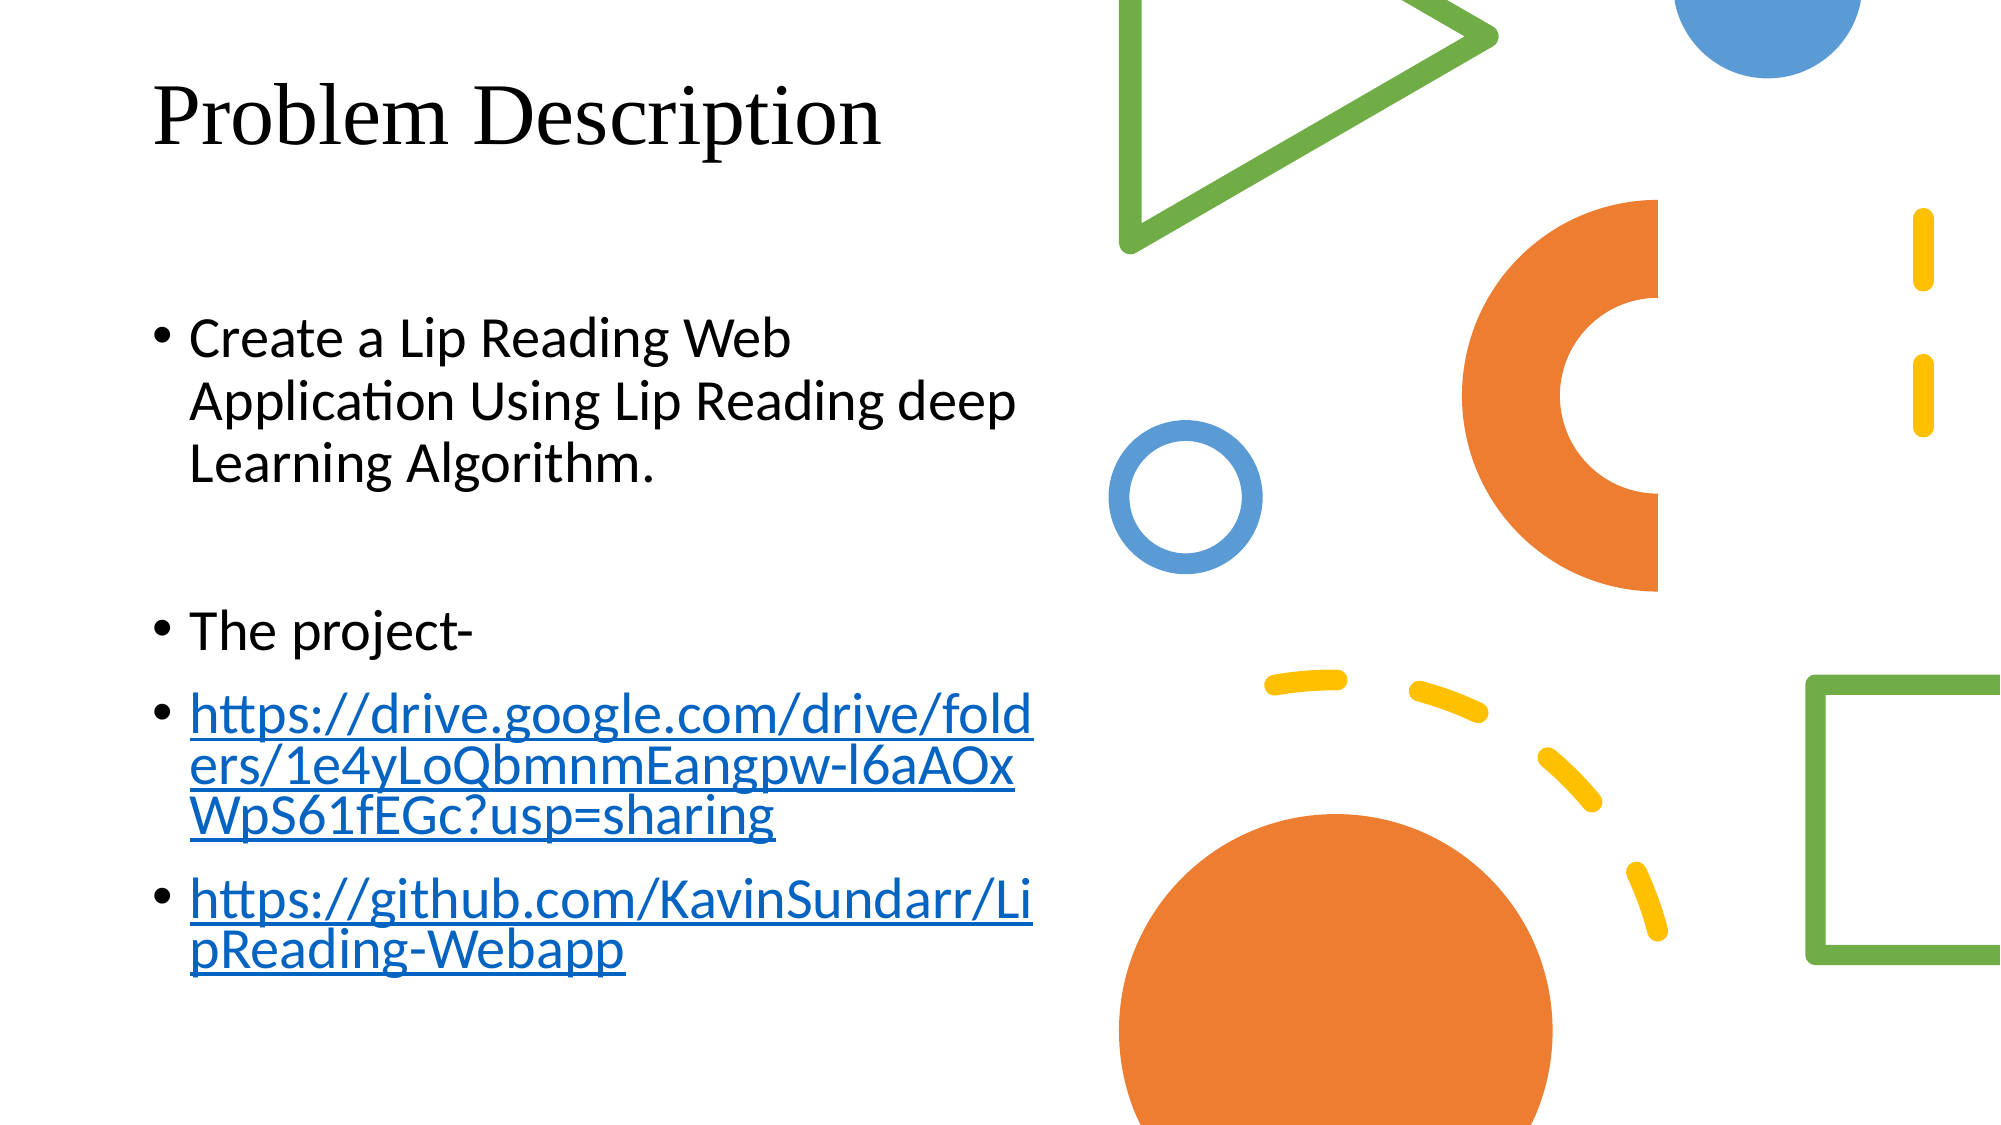

# Problem Description

Create a Lip Reading Web Application Using Lip Reading deep Learning Algorithm.

The project-
https://drive.google.com/drive/folders/1e4yLoQbmnmEangpw-l6aAOxWpS61fEGc?usp=sharing
https://github.com/KavinSundarr/LipReading-Webapp